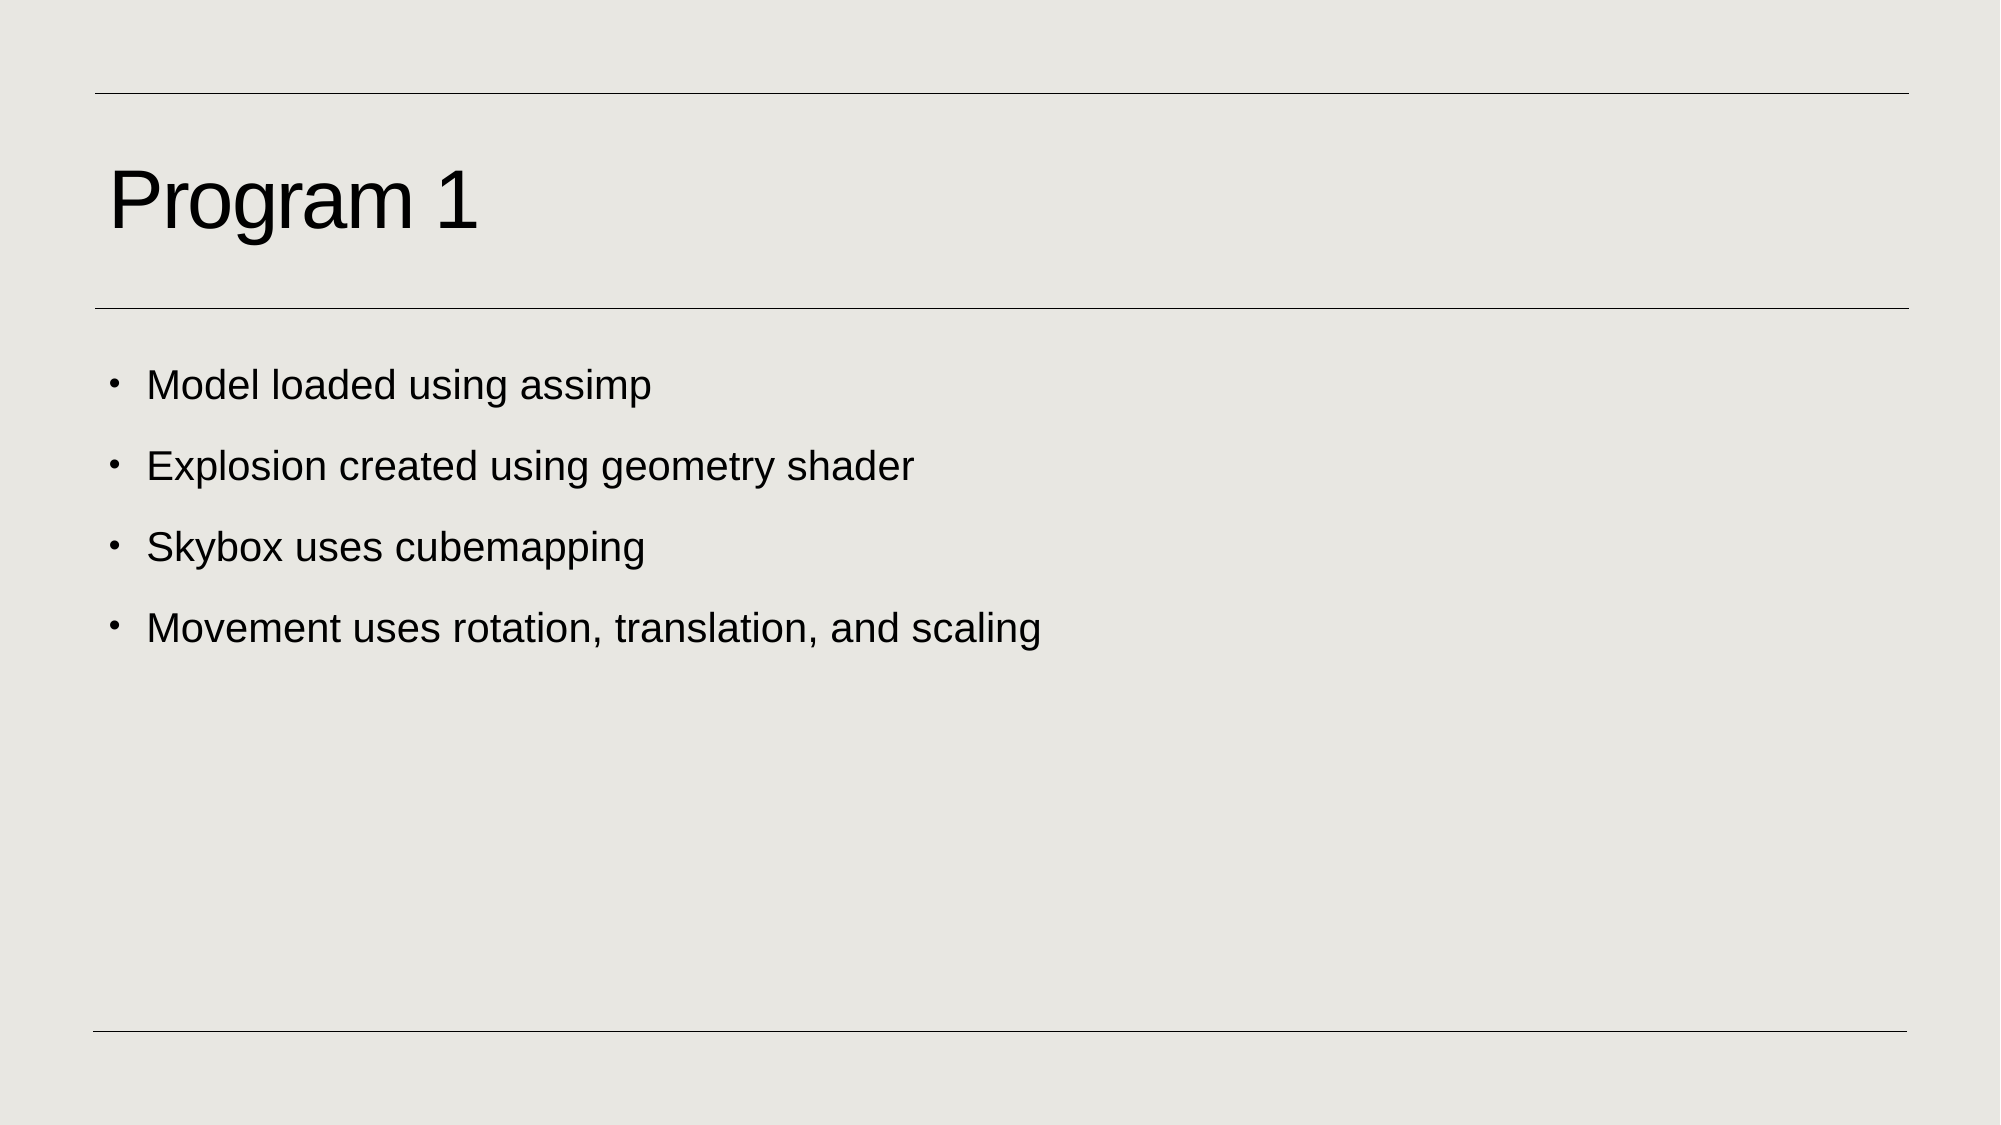

# Program 1
Model loaded using assimp
Explosion created using geometry shader
Skybox uses cubemapping
Movement uses rotation, translation, and scaling